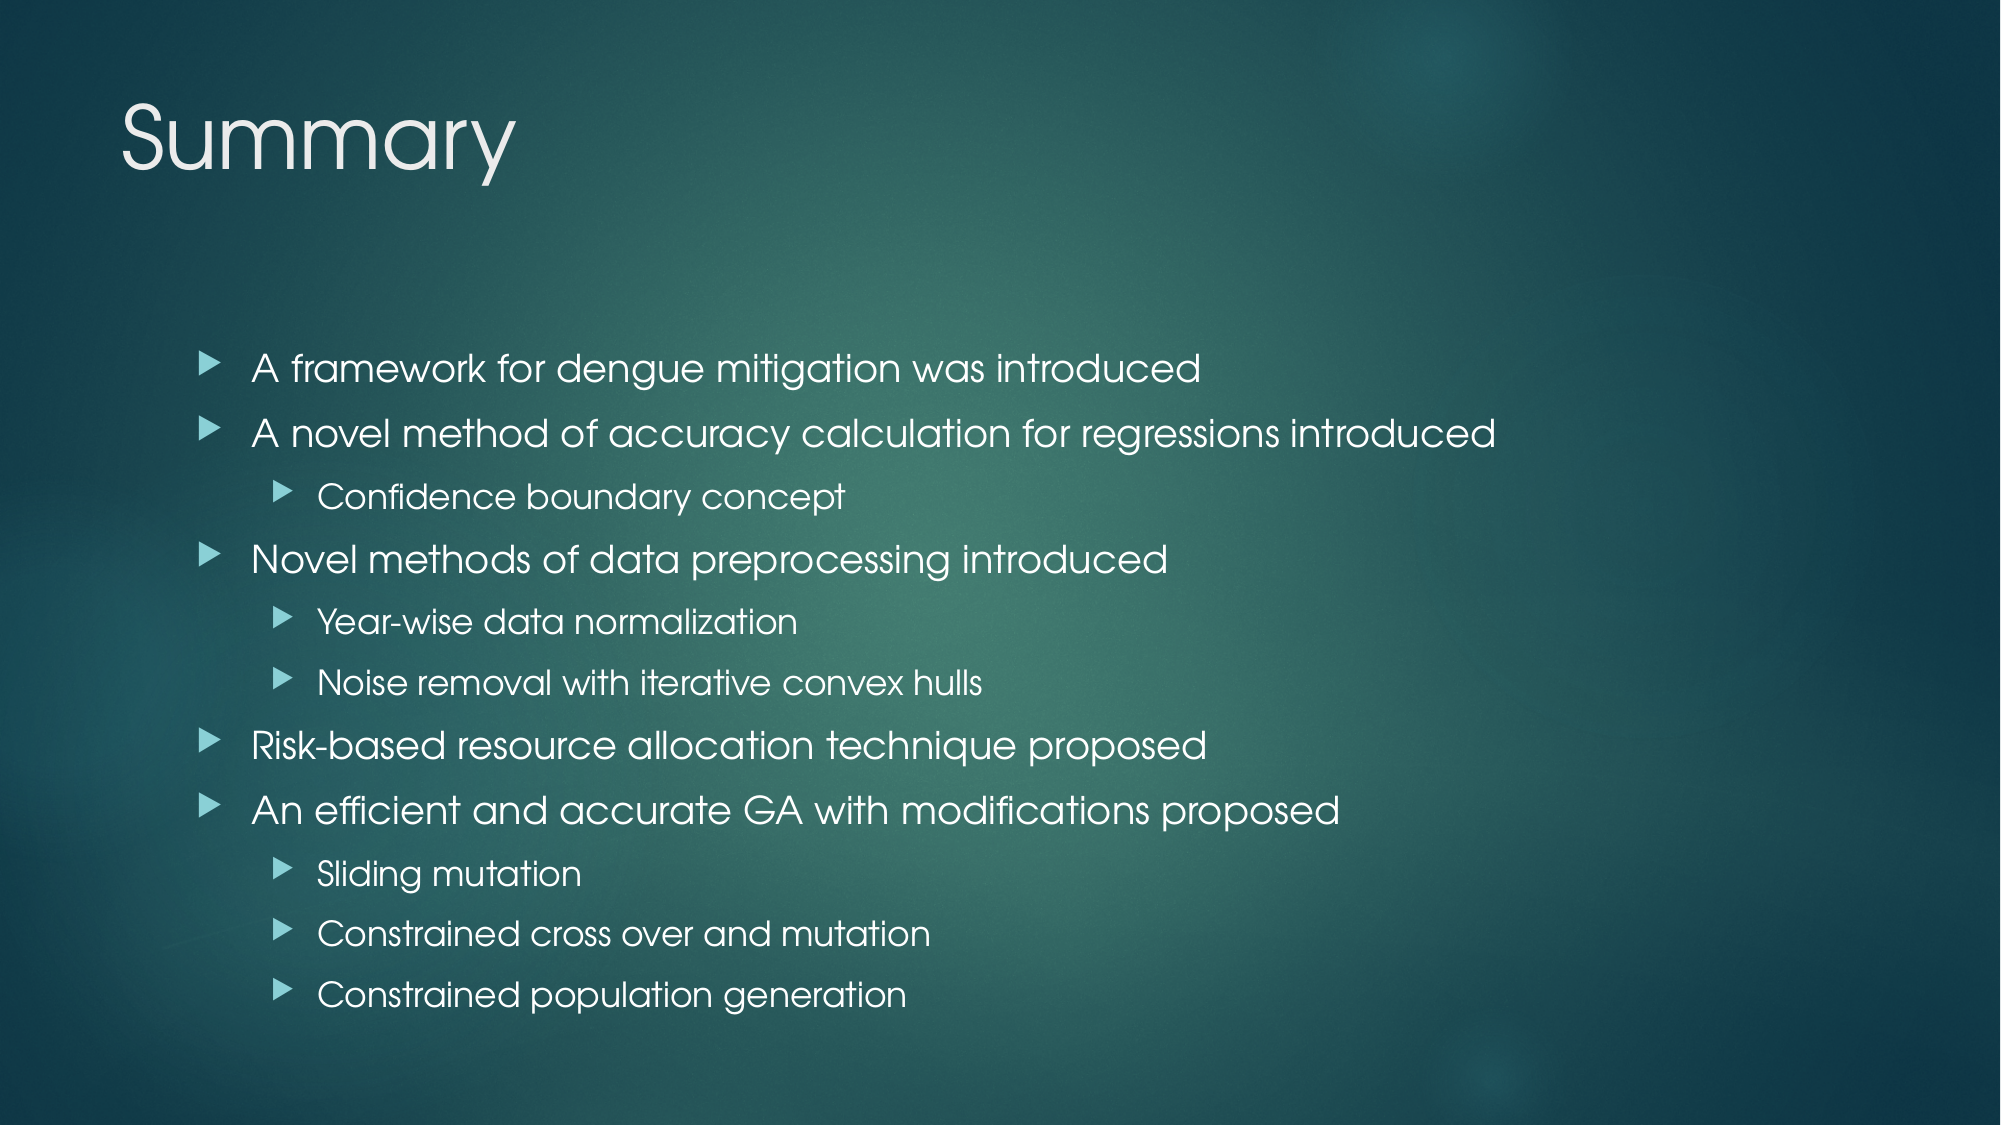

# Summary
A framework for dengue mitigation was introduced
A novel method of accuracy calculation for regressions introduced
Confidence boundary concept
Novel methods of data preprocessing introduced
Year-wise data normalization
Noise removal with iterative convex hulls
Risk-based resource allocation technique proposed
An efficient and accurate GA with modifications proposed
Sliding mutation
Constrained cross over and mutation
Constrained population generation